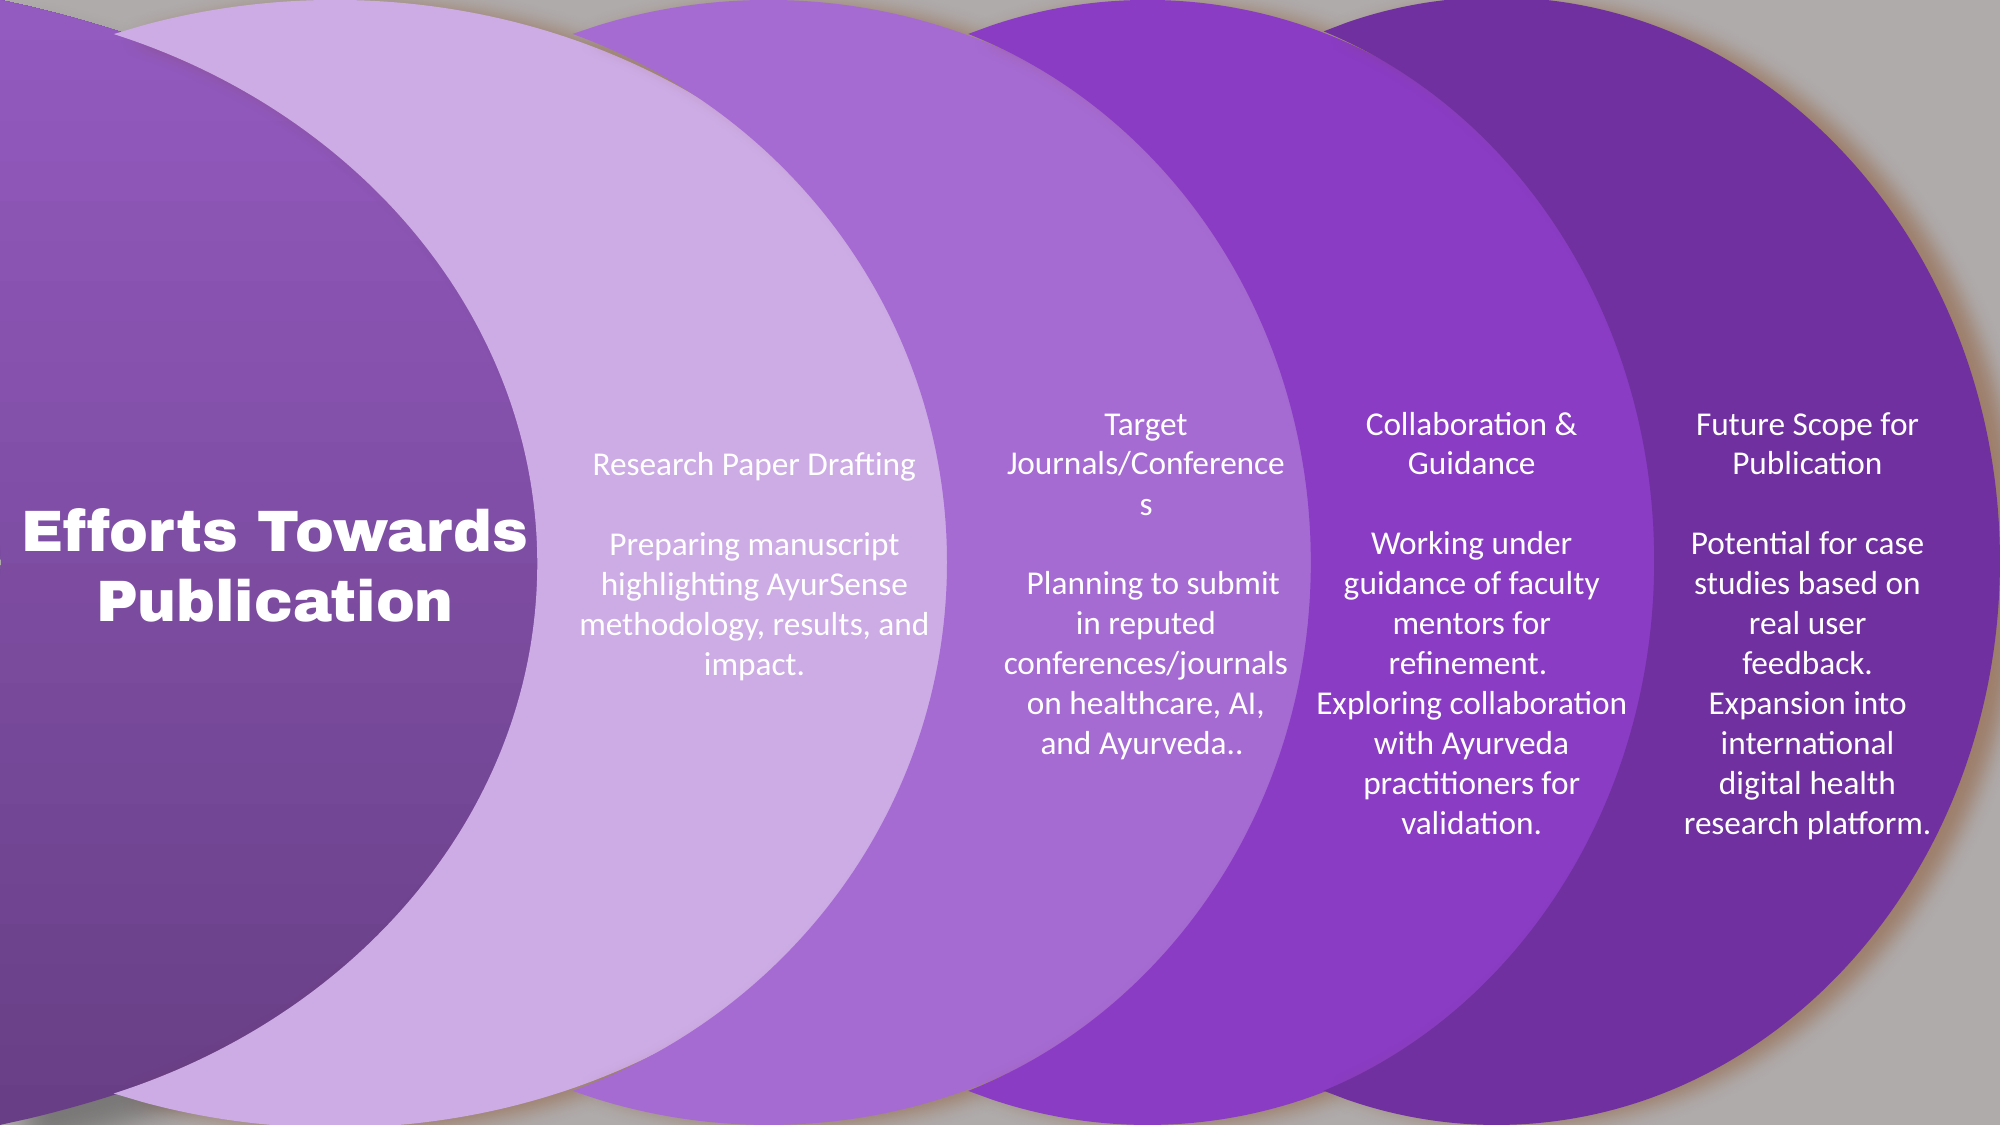

Target Journals/Conferences
  Planning to submit in reputed conferences/journals on healthcare, AI, and Ayurveda..

Collaboration & Guidance
Working under guidance of faculty mentors for refinement.
Exploring collaboration with Ayurveda practitioners for validation.

Future Scope for Publication
Potential for case studies based on real user feedback. Expansion into international digital health research platform.

Research Paper Drafting
Preparing manuscript highlighting AyurSense methodology, results, and impact.
Efforts Towards Publication